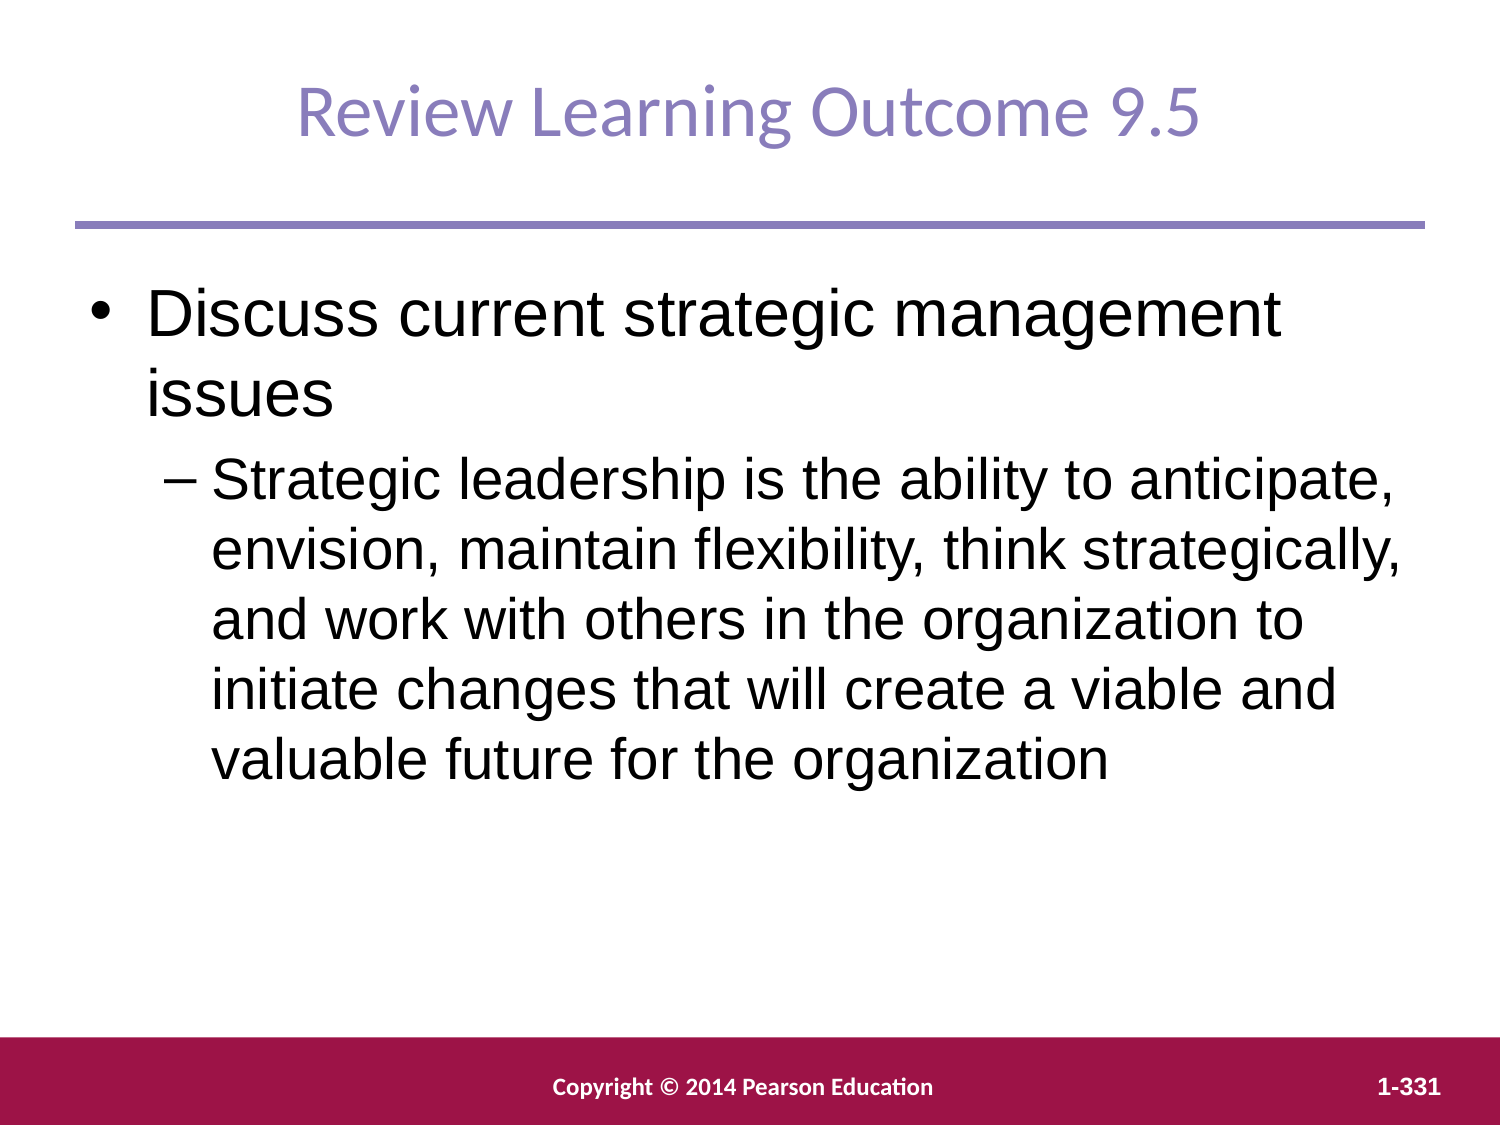

Review Learning Outcome 9.5
Discuss current strategic management issues
Strategic leadership is the ability to anticipate, envision, maintain flexibility, think strategically, and work with others in the organization to initiate changes that will create a viable and valuable future for the organization